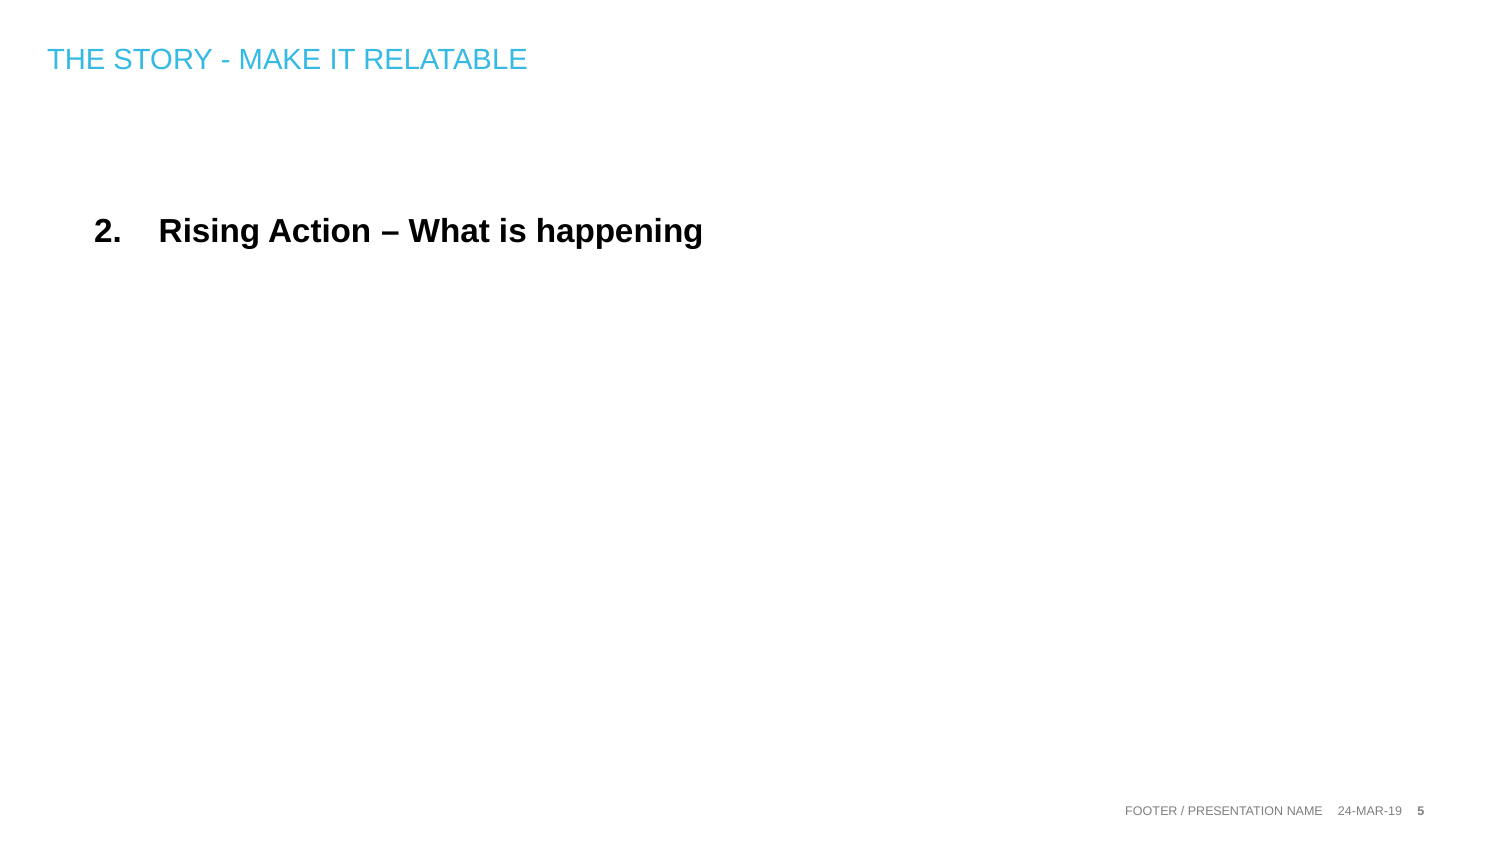

# THE STORY - MAKE IT RELATABLE
2.    Rising Action – What is happening

5
FOOTER / PRESENTATION NAME
24-Mar-19